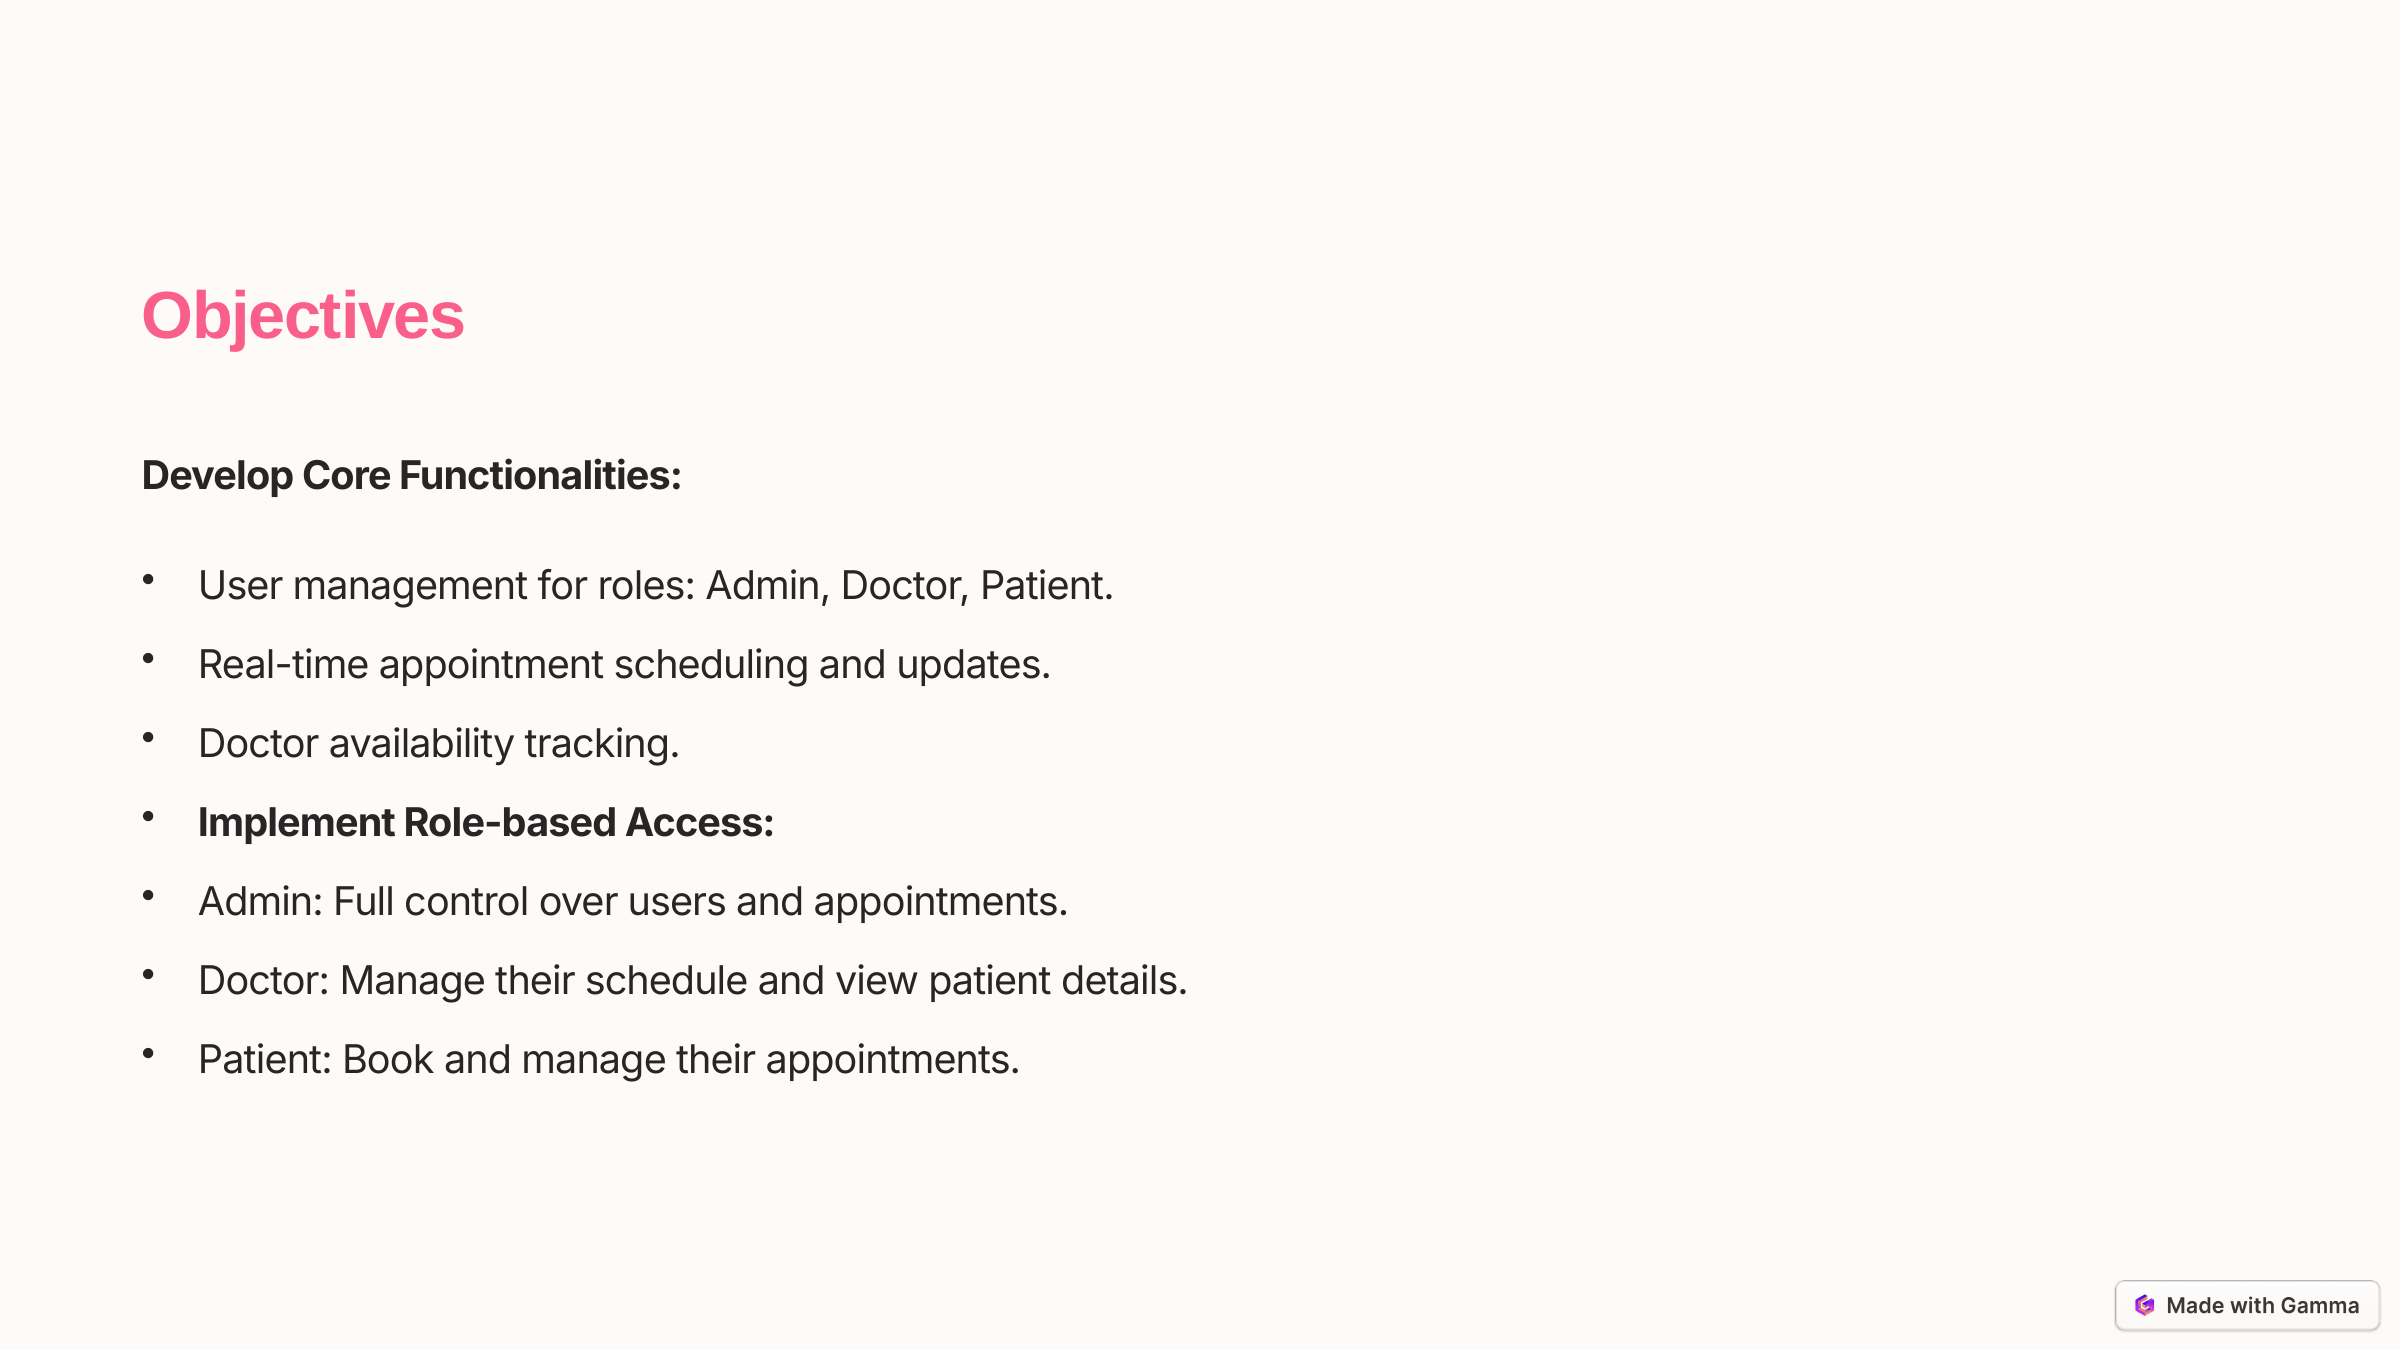

Objectives
Develop Core Functionalities:
User management for roles: Admin, Doctor, Patient.
Real-time appointment scheduling and updates.
Doctor availability tracking.
Implement Role-based Access:
Admin: Full control over users and appointments.
Doctor: Manage their schedule and view patient details.
Patient: Book and manage their appointments.